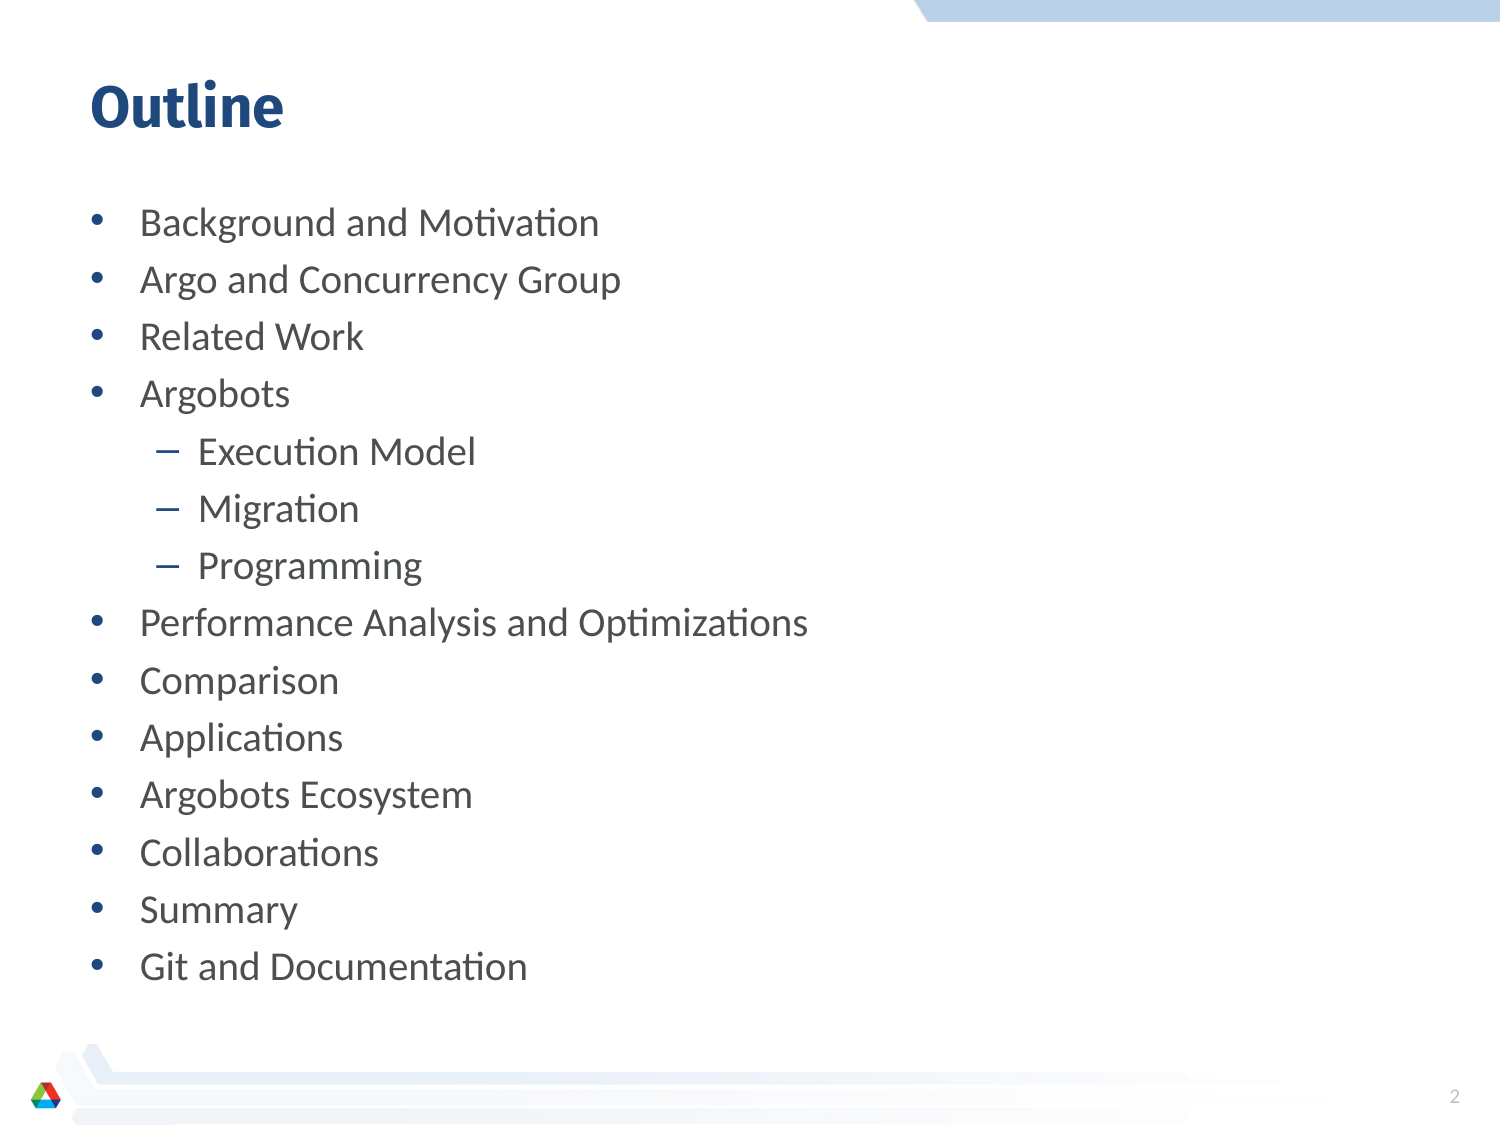

# Outline
Background and Motivation
Argo and Concurrency Group
Related Work
Argobots
Execution Model
Migration
Programming
Performance Analysis and Optimizations
Comparison
Applications
Argobots Ecosystem
Collaborations
Summary
Git and Documentation
2